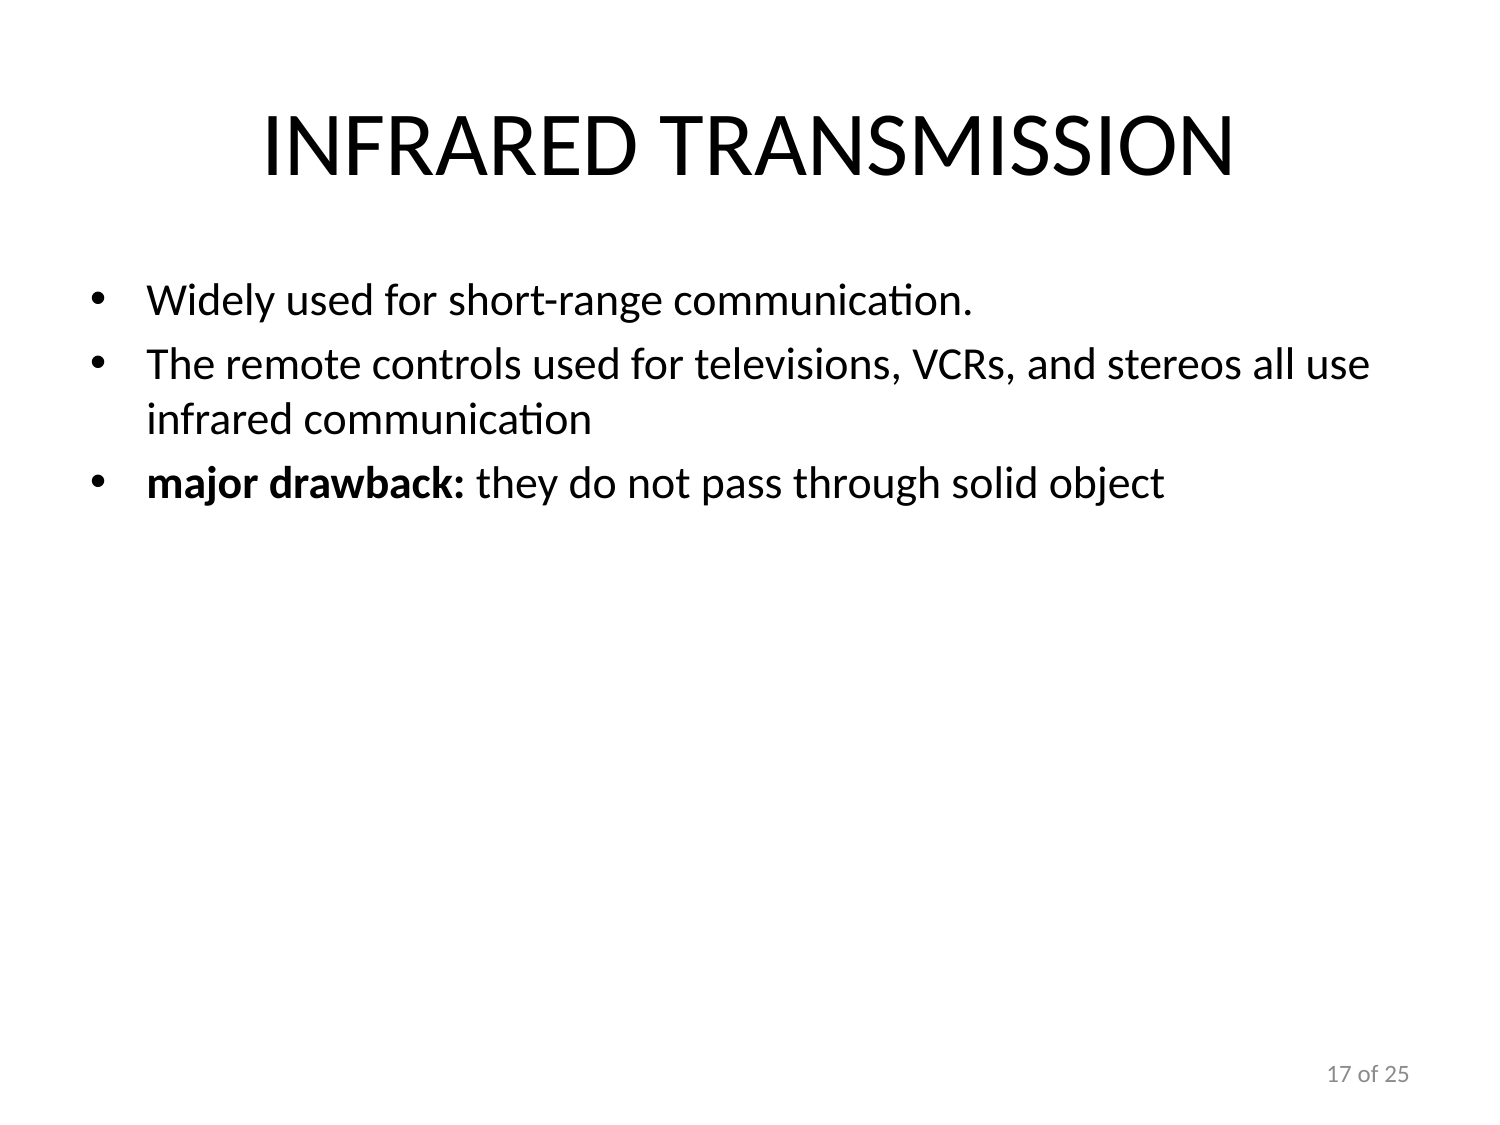

# Infrared Transmission
Widely used for short-range communication.
The remote controls used for televisions, VCRs, and stereos all use infrared communication
major drawback: they do not pass through solid object
17 of 25